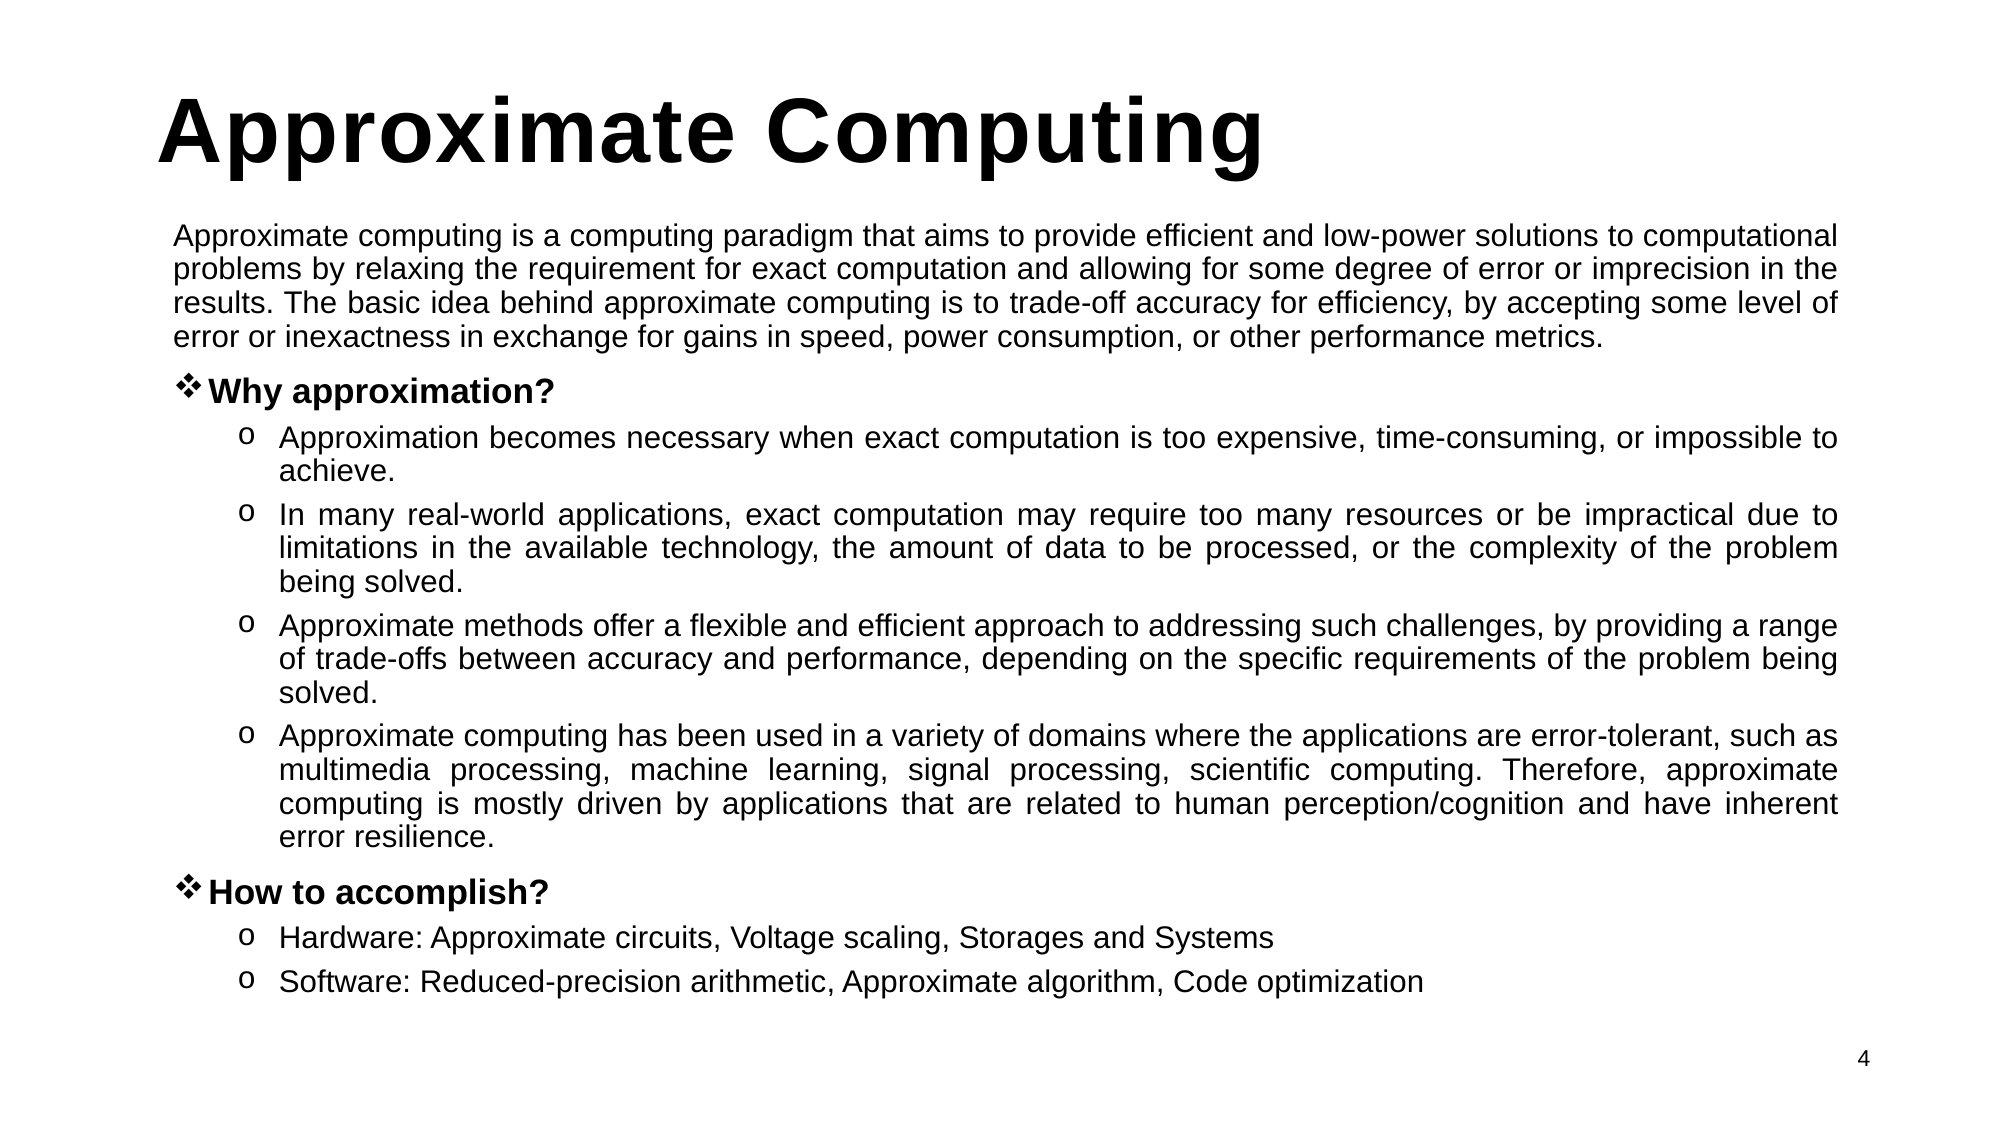

# Approximate Computing
Approximate computing is a computing paradigm that aims to provide efficient and low-power solutions to computational problems by relaxing the requirement for exact computation and allowing for some degree of error or imprecision in the results. The basic idea behind approximate computing is to trade-off accuracy for efficiency, by accepting some level of error or inexactness in exchange for gains in speed, power consumption, or other performance metrics.
Why approximation?
Approximation becomes necessary when exact computation is too expensive, time-consuming, or impossible to achieve.
In many real-world applications, exact computation may require too many resources or be impractical due to limitations in the available technology, the amount of data to be processed, or the complexity of the problem being solved.
Approximate methods offer a flexible and efficient approach to addressing such challenges, by providing a range of trade-offs between accuracy and performance, depending on the specific requirements of the problem being solved.
Approximate computing has been used in a variety of domains where the applications are error-tolerant, such as multimedia processing, machine learning, signal processing, scientific computing. Therefore, approximate computing is mostly driven by applications that are related to human perception/cognition and have inherent error resilience.
How to accomplish?
Hardware: Approximate circuits, Voltage scaling, Storages and Systems
Software: Reduced-precision arithmetic, Approximate algorithm, Code optimization
4